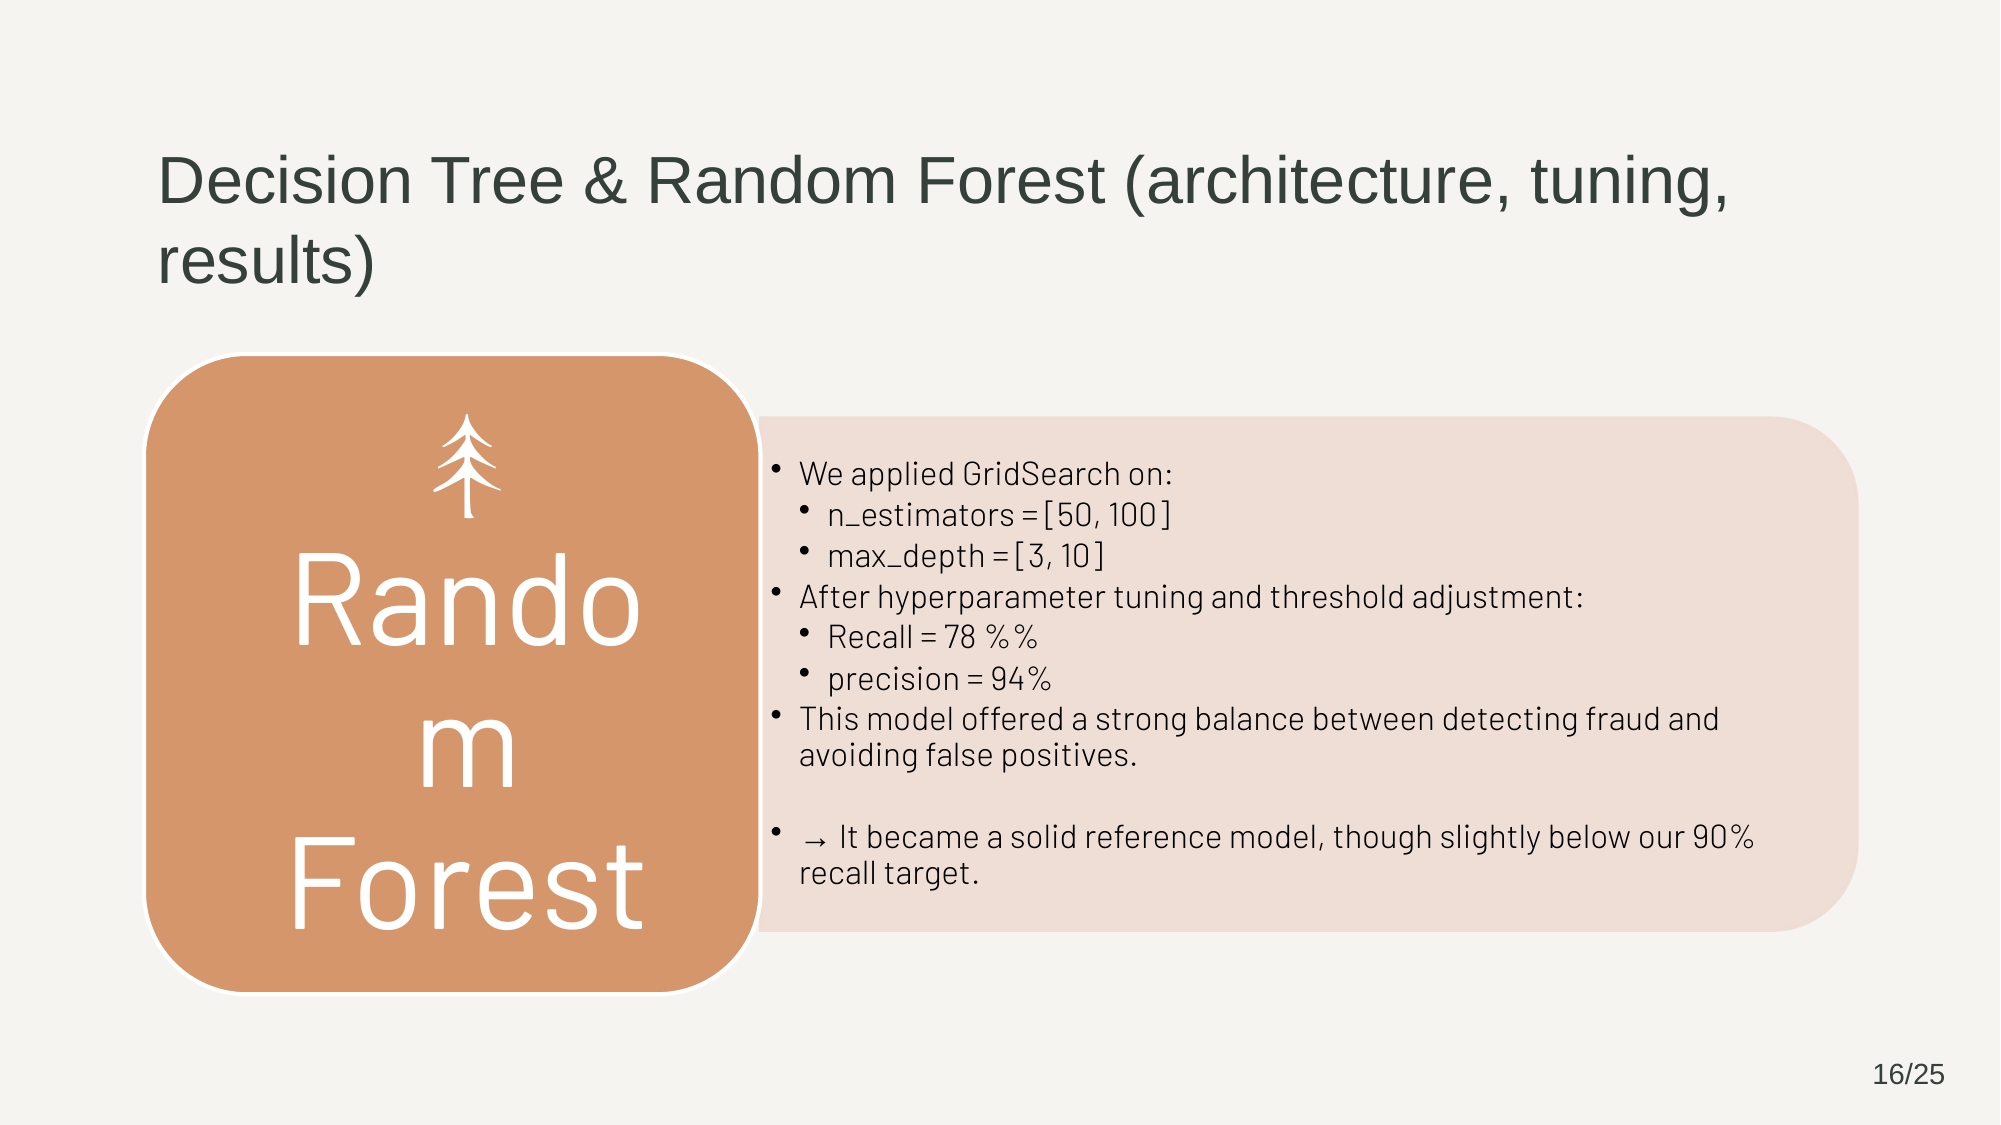

# Decision Tree & Random Forest (architecture, tuning, results)
We applied GridSearch on:
n_estimators = [50, 100]
max_depth = [3, 10]
After hyperparameter tuning and threshold adjustment:
Recall = 78 %%
precision = 94%
This model offered a strong balance between detecting fraud and avoiding false positives.

→ It became a solid reference model, though slightly below our 90% recall target.
🌲 Random Forest
16/25